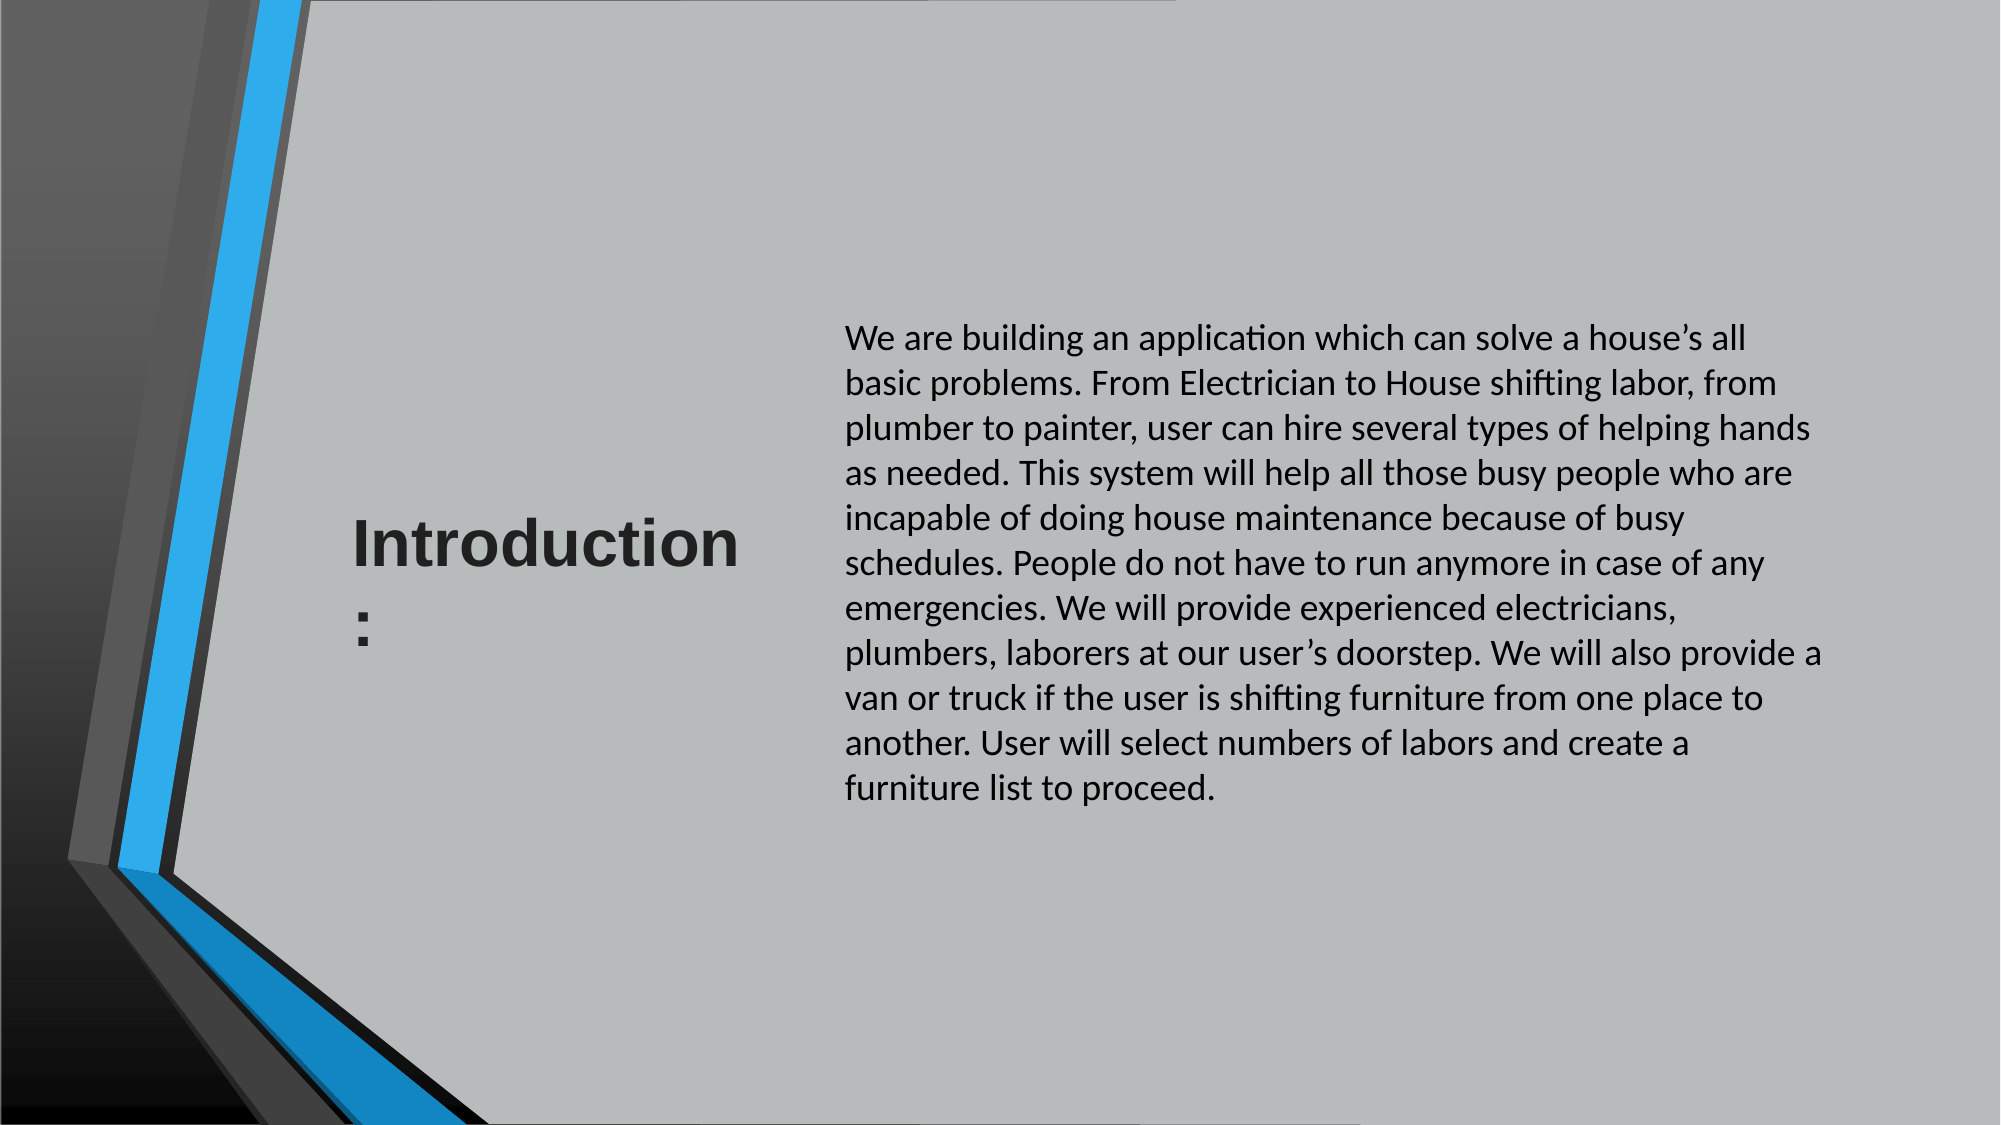

We are building an application which can solve a house’s all
basic problems. From Electrician to House shifting labor, from plumber to painter, user can hire several types of helping hands as needed. This system will help all those busy people who are incapable of doing house maintenance because of busy schedules. People do not have to run anymore in case of any emergencies. We will provide experienced electricians,
plumbers, laborers at our user’s doorstep. We will also provide a van or truck if the user is shifting furniture from one place to another. User will select numbers of labors and create a
furniture list to proceed.
Introduction :